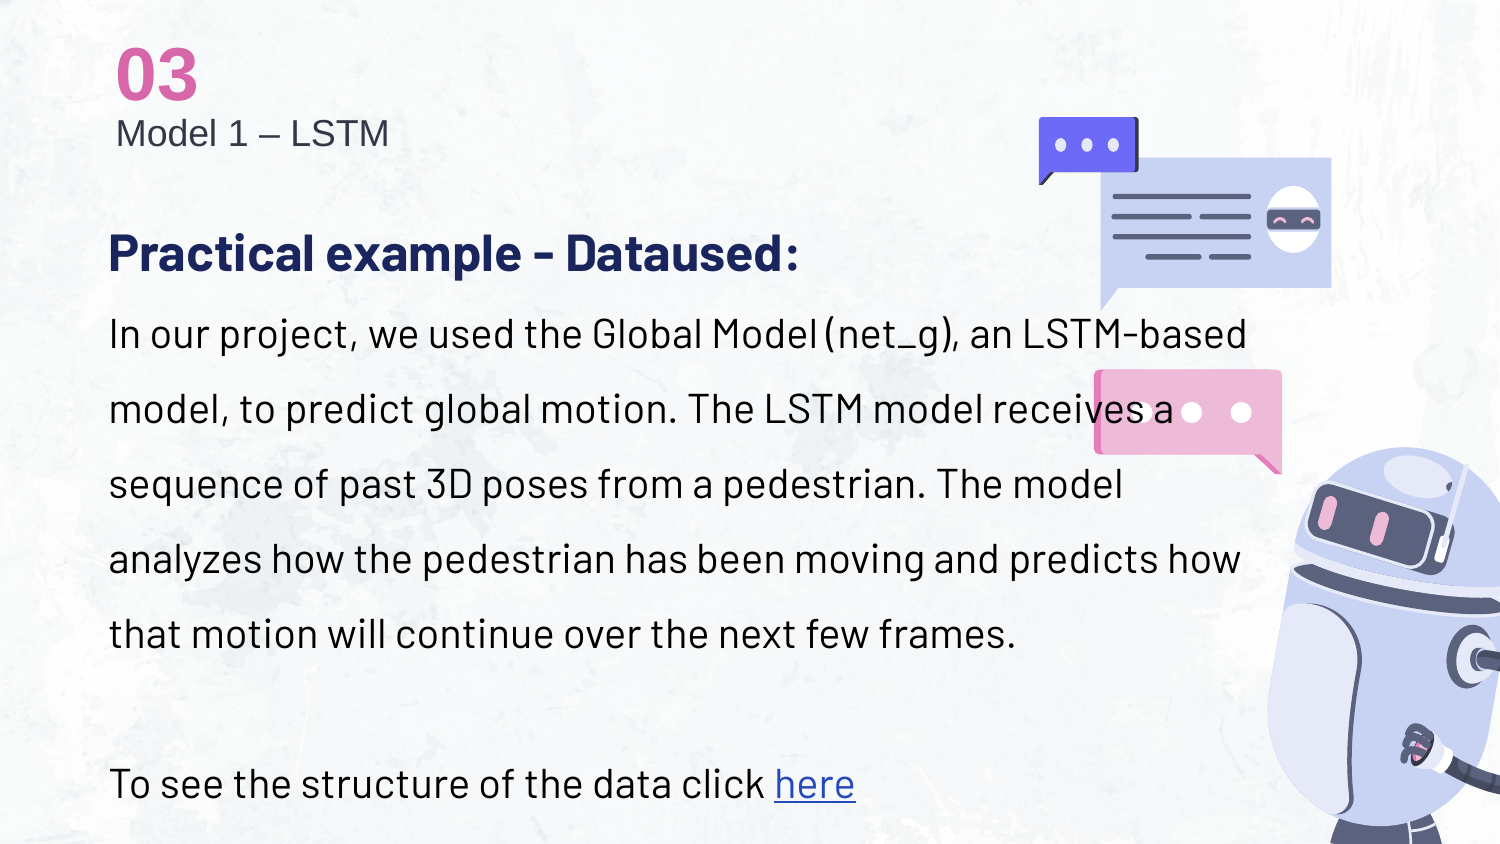

03
# How it Works?
Model 1 – LSTM

Practical example - Dataused:
In our project, we used the Global Model (net_g), an LSTM-based model, to predict global motion. The LSTM model receives a sequence of past 3D poses from a pedestrian. The model analyzes how the pedestrian has been moving and predicts how that motion will continue over the next few frames.

To see the structure of the data click here

Sequential Input
The LSTM model receives pose sequences frame by frame.
Memory Mechanism
At every time step, the LSTM updates its cell state.
Gates that are responsible for Information Flow:
Forget Gate, Input Gate, Output Gate
Output Prediction: The final output at each step is a vector representing the predicted global speed or movement direction, which is then converted into future poses using a speed-to-position conversion function

04
Sample Code – YOLOv3